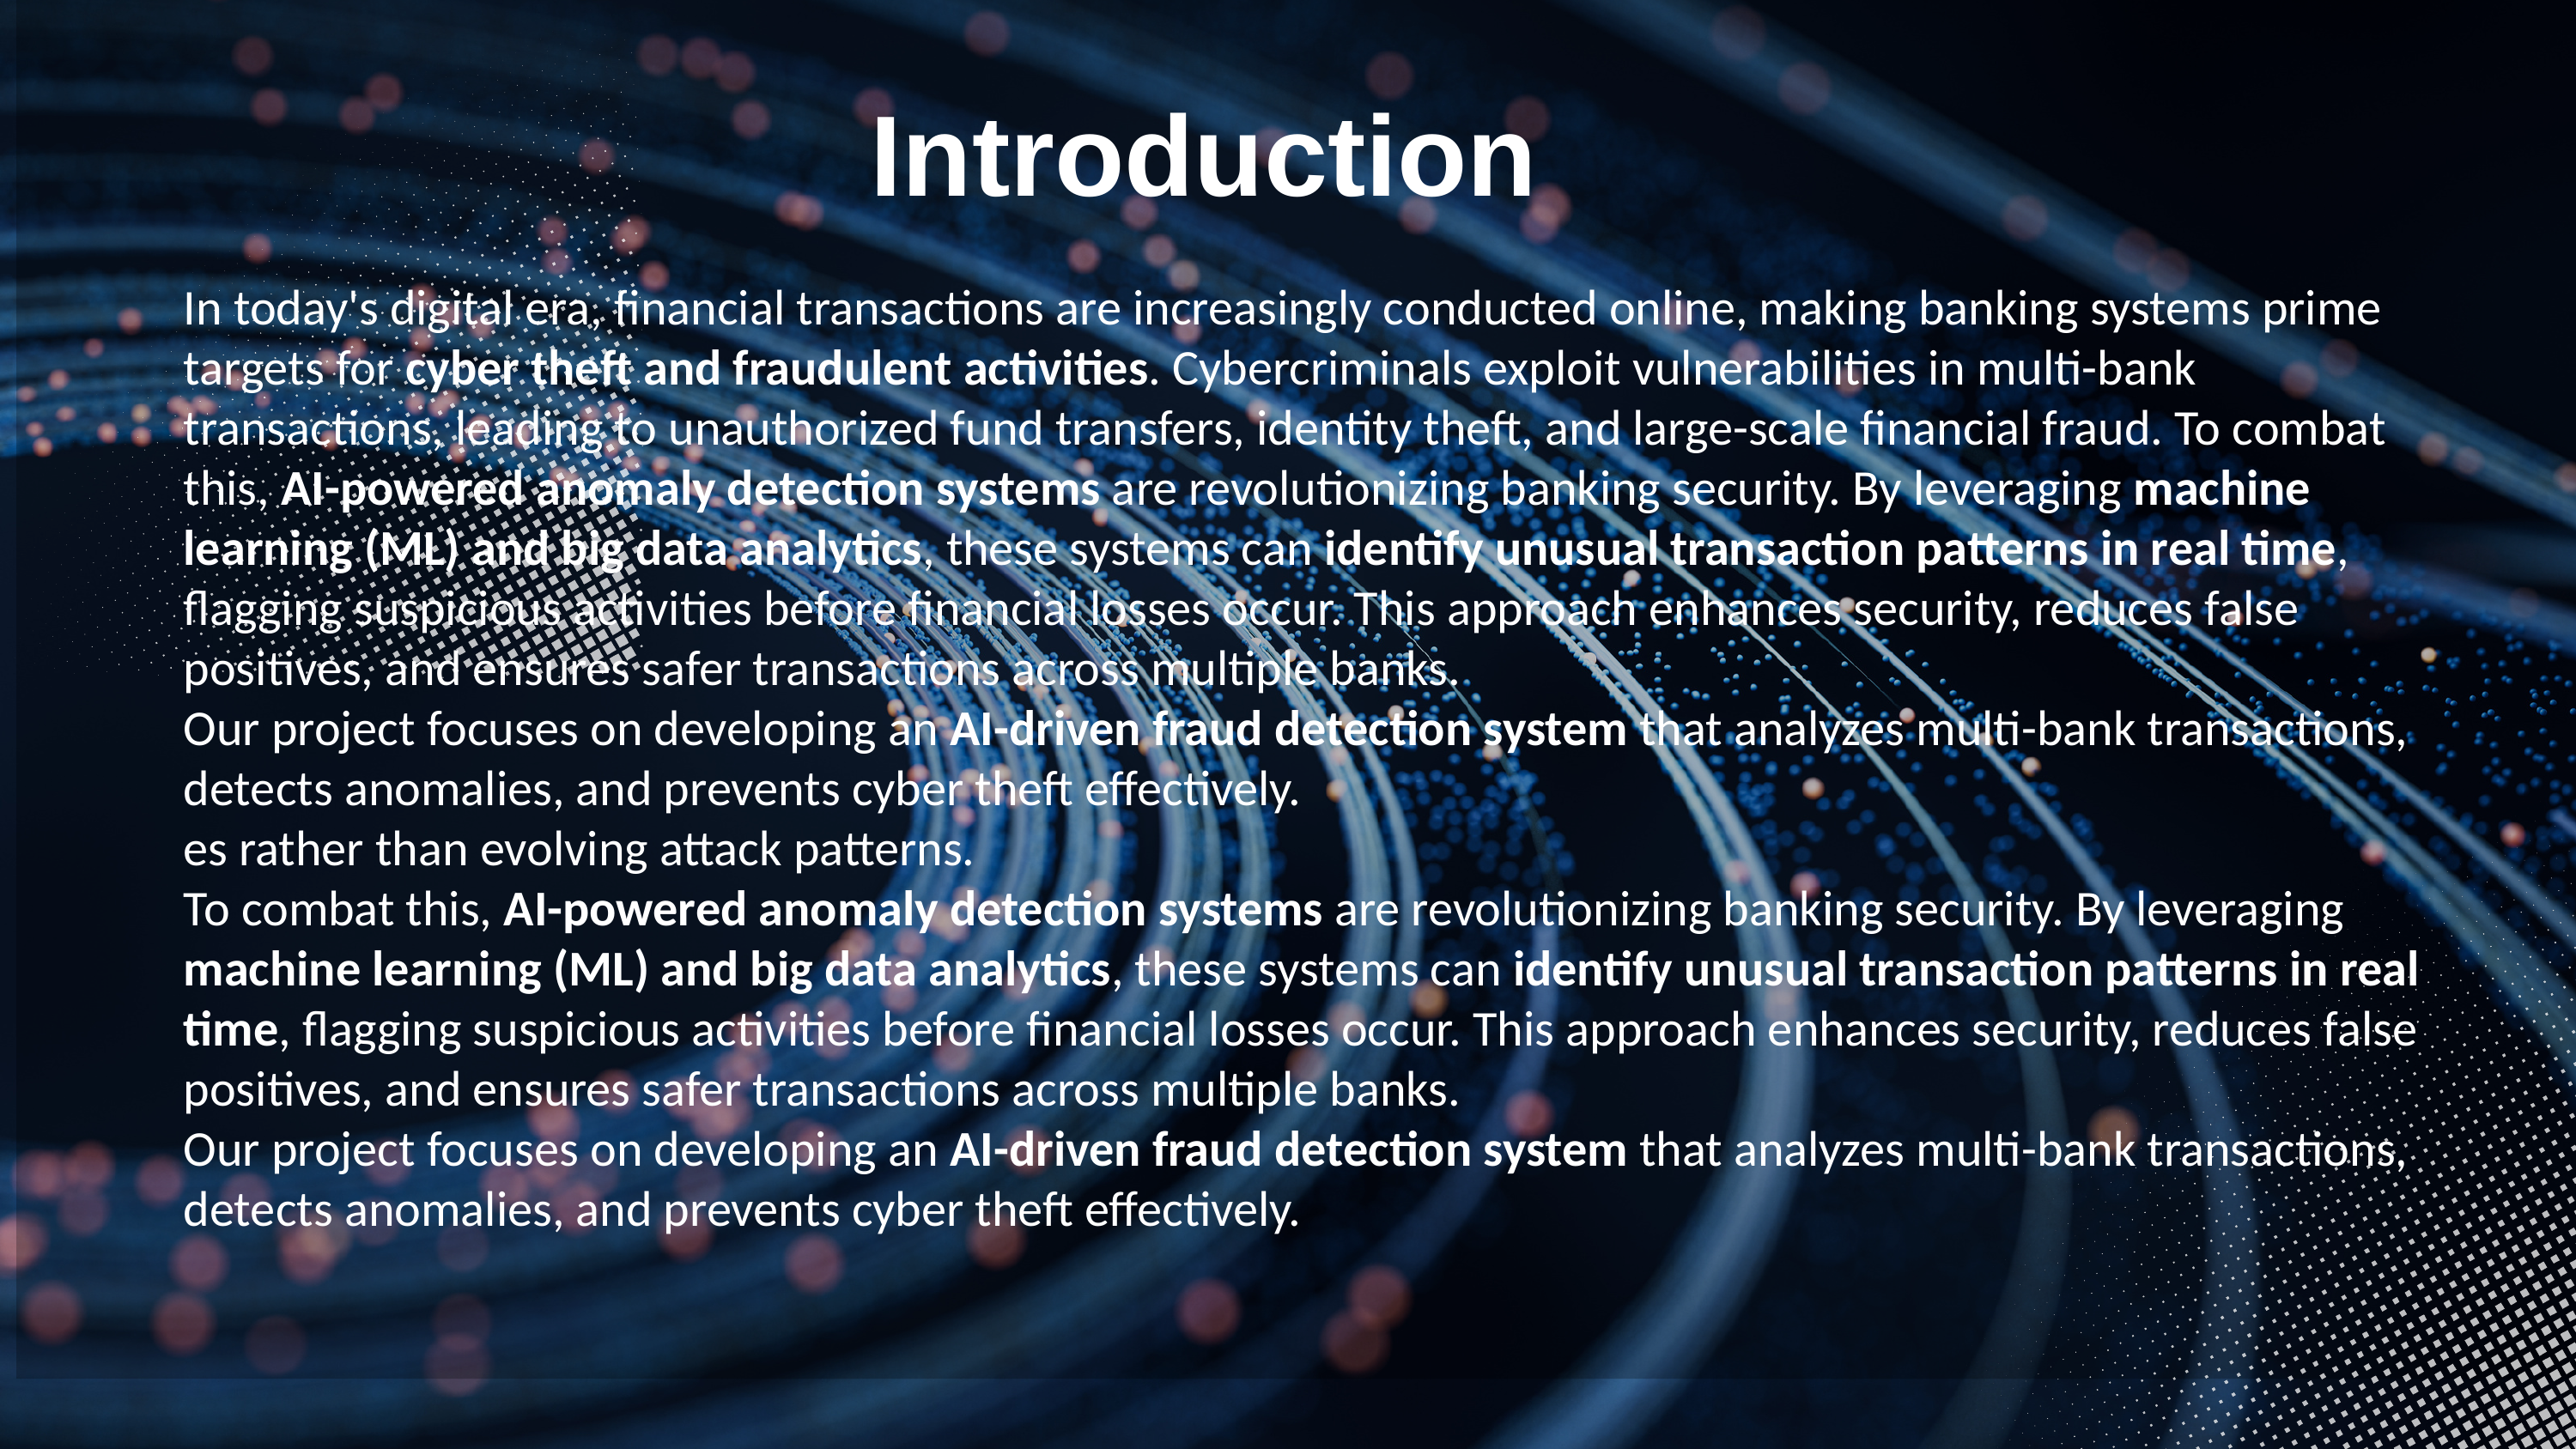

Introduction
In today's digital era, financial transactions are increasingly conducted online, making banking systems prime targets for cyber theft and fraudulent activities. Cybercriminals exploit vulnerabilities in multi-bank transactions, leading to unauthorized fund transfers, identity theft, and large-scale financial fraud. To combat this, AI-powered anomaly detection systems are revolutionizing banking security. By leveraging machine learning (ML) and big data analytics, these systems can identify unusual transaction patterns in real time, flagging suspicious activities before financial losses occur. This approach enhances security, reduces false positives, and ensures safer transactions across multiple banks.
Our project focuses on developing an AI-driven fraud detection system that analyzes multi-bank transactions, detects anomalies, and prevents cyber theft effectively.
es rather than evolving attack patterns.
To combat this, AI-powered anomaly detection systems are revolutionizing banking security. By leveraging machine learning (ML) and big data analytics, these systems can identify unusual transaction patterns in real time, flagging suspicious activities before financial losses occur. This approach enhances security, reduces false positives, and ensures safer transactions across multiple banks.
Our project focuses on developing an AI-driven fraud detection system that analyzes multi-bank transactions, detects anomalies, and prevents cyber theft effectively.